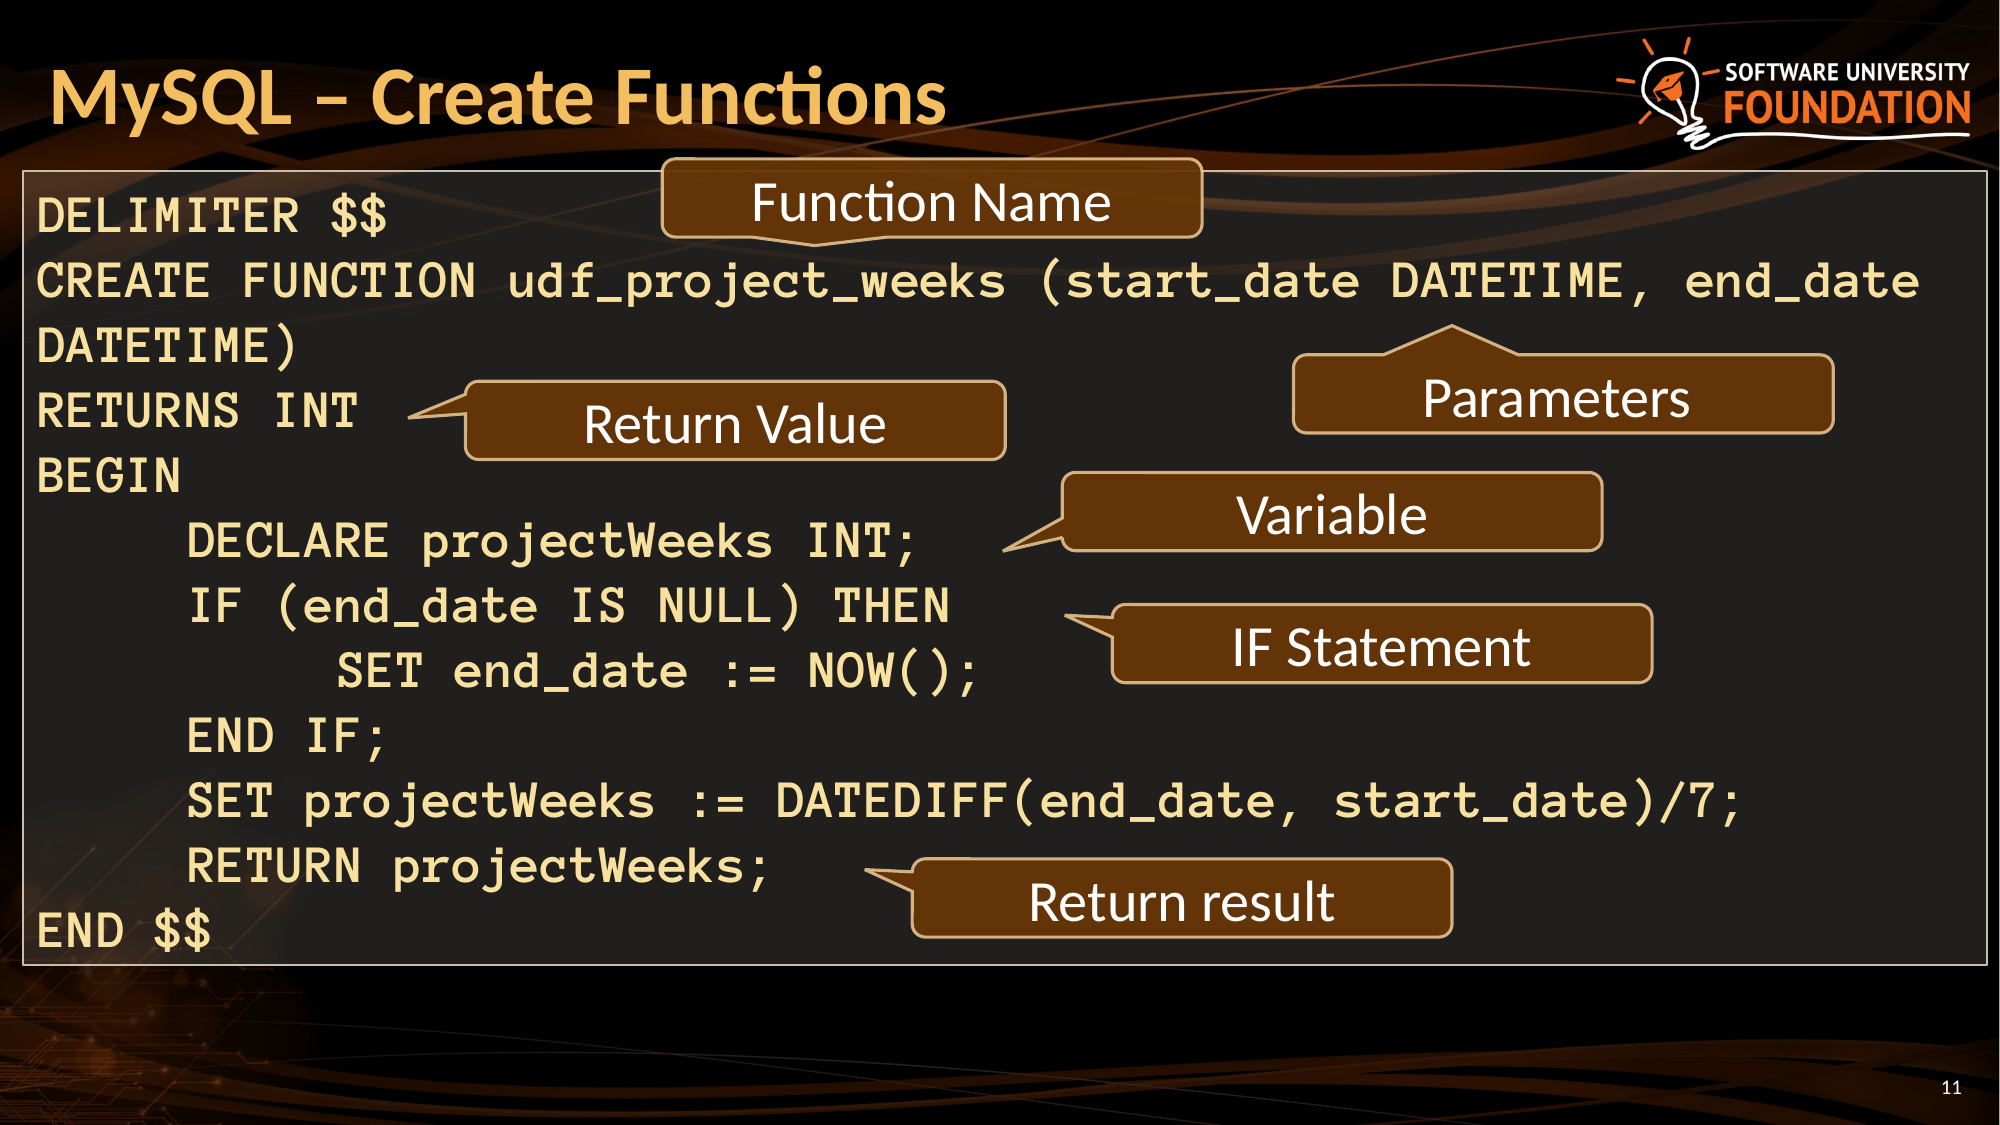

# MySQL – Create Functions
Function Name
DELIMITER $$
CREATE FUNCTION udf_project_weeks (start_date DATETIME, end_date DATETIME)
RETURNS INT
BEGIN
	DECLARE projectWeeks INT;
	IF (end_date IS NULL) THEN
		SET end_date := NOW();
	END IF;
	SET projectWeeks := DATEDIFF(end_date, start_date)/7;
	RETURN projectWeeks;
END $$
Parameters
Return Value
Variable
IF Statement
Return result
11